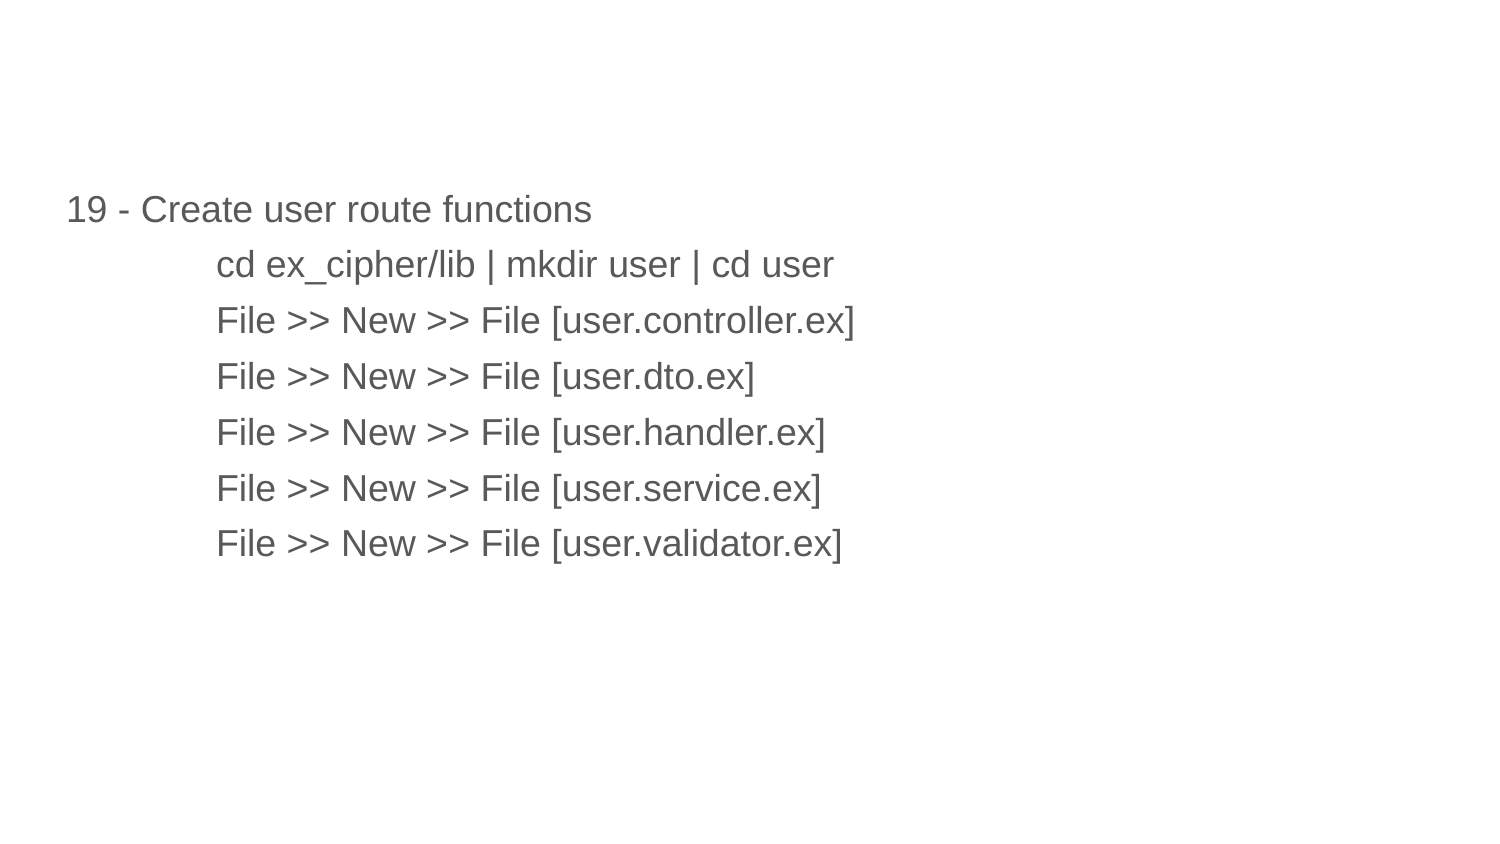

#
19 - Create user route functions
	cd ex_cipher/lib | mkdir user | cd user
	File >> New >> File [user.controller.ex]
	File >> New >> File [user.dto.ex]
	File >> New >> File [user.handler.ex]
	File >> New >> File [user.service.ex]
	File >> New >> File [user.validator.ex]